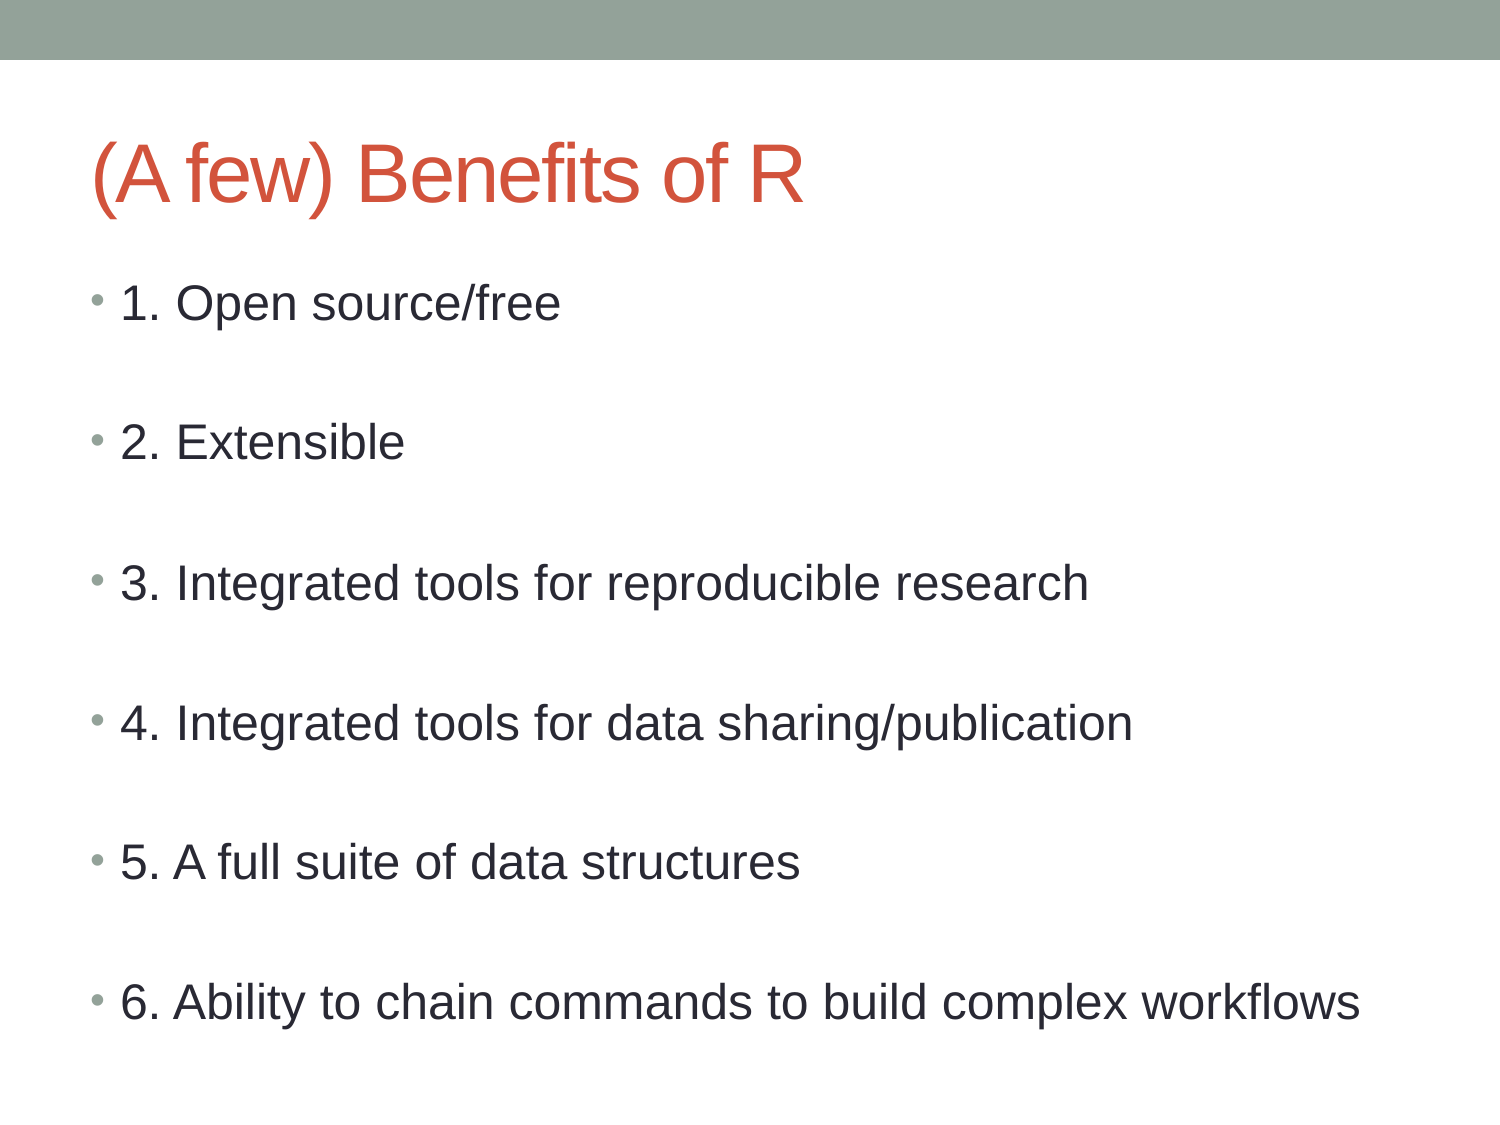

# (A few) Benefits of R
1. Open source/free

2. Extensible

3. Integrated tools for reproducible research

4. Integrated tools for data sharing/publication

5. A full suite of data structures

6. Ability to chain commands to build complex workflows